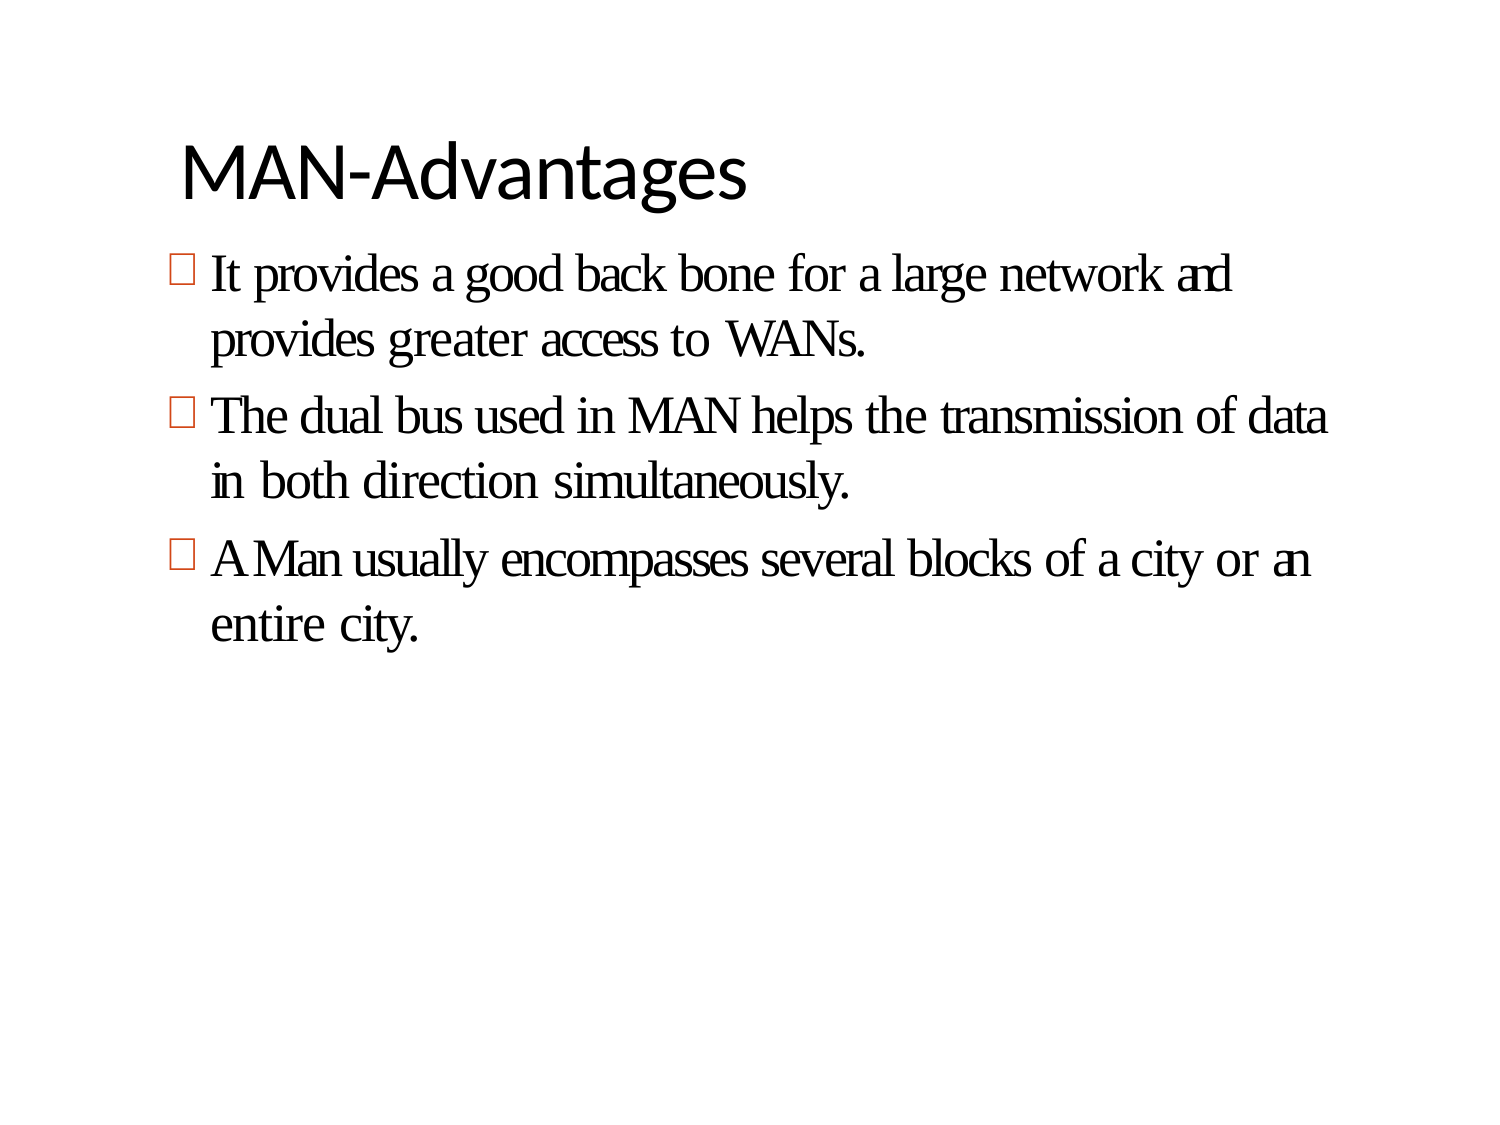

# MAN-Advantages
It provides a good back bone for a large network and  provides greater access to WANs.
The dual bus used in MAN helps the transmission of data in  both direction simultaneously.
A Man usually encompasses several blocks of a city or an  entire city.